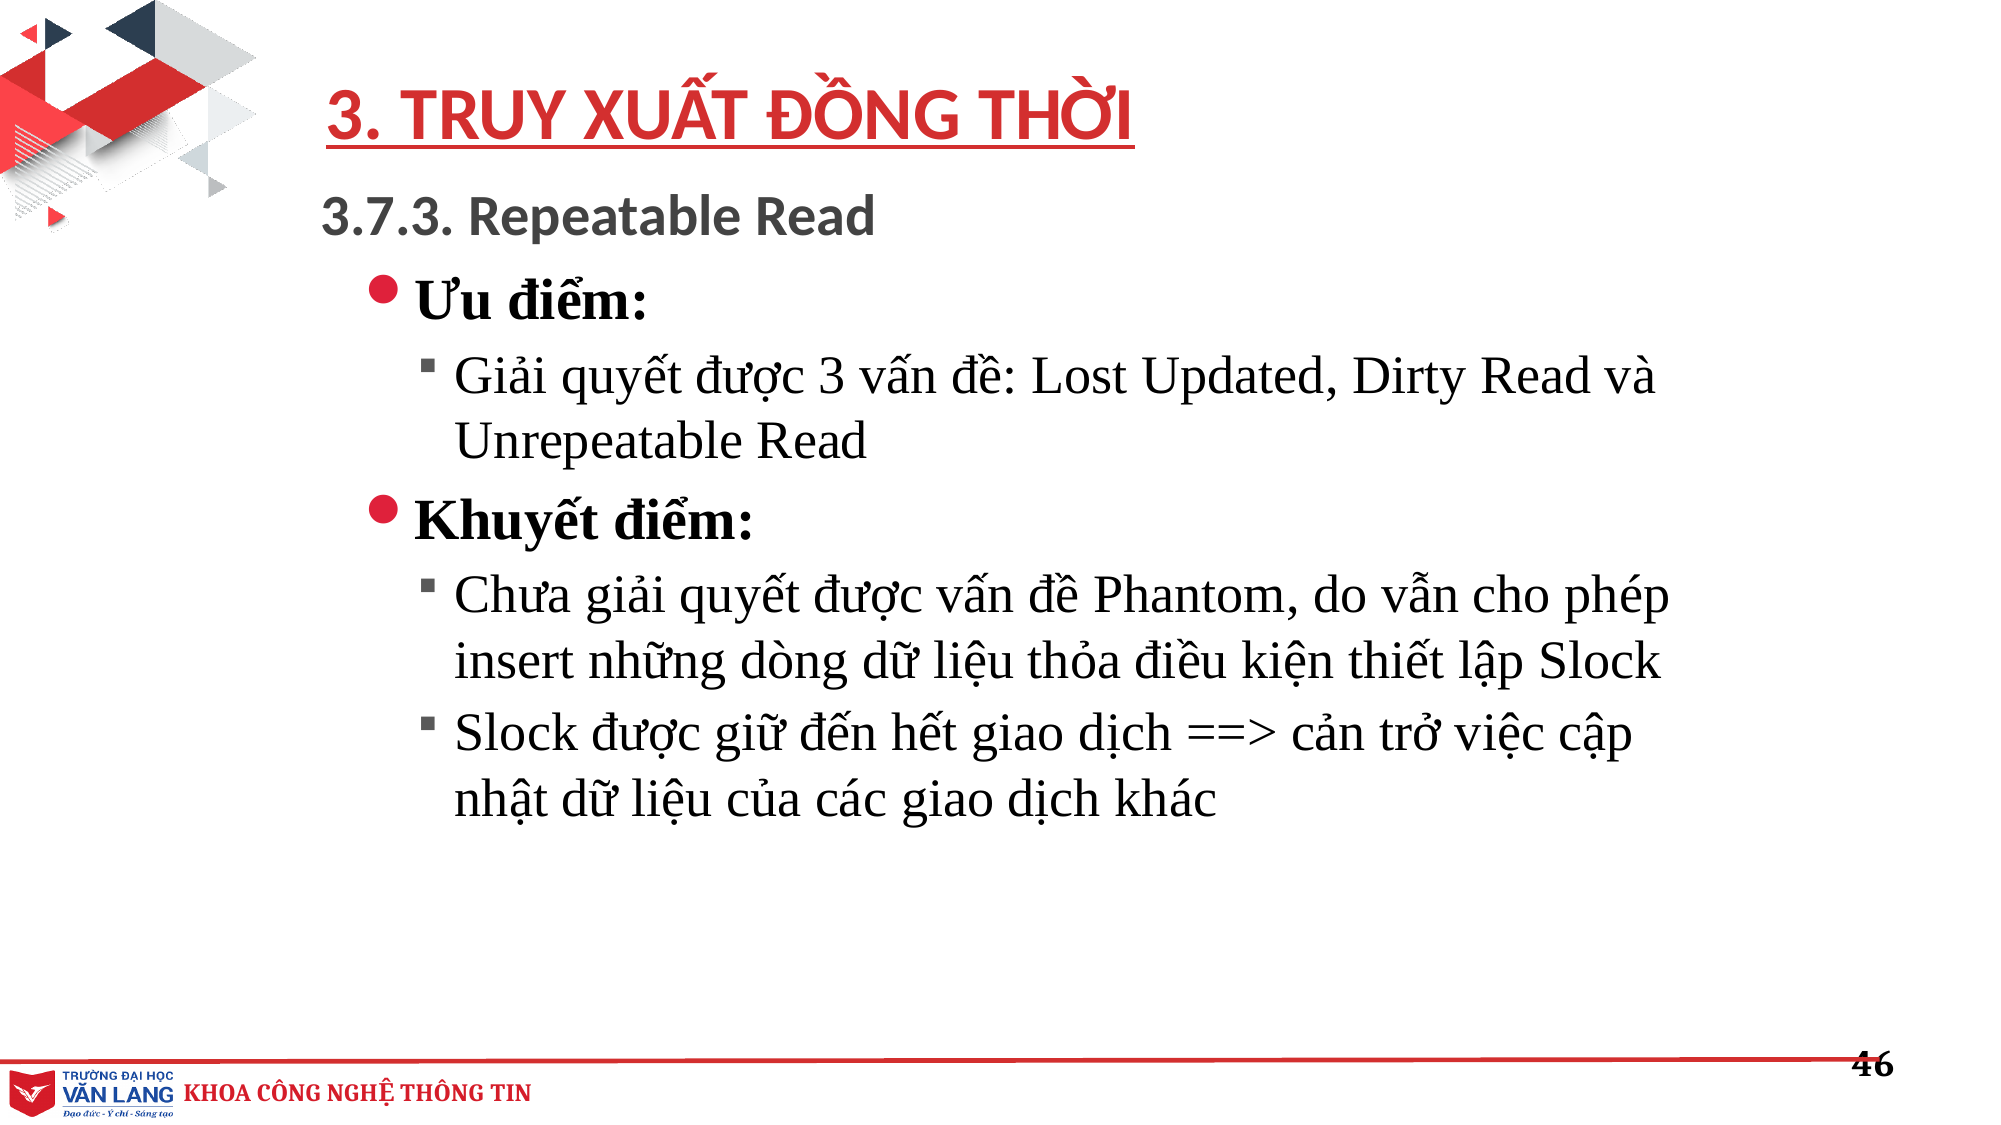

3. TRUY XUẤT ĐỒNG THỜI

3.7.3. Repeatable Read
Ưu điểm:
Giải quyết được 3 vấn đề: Lost Updated, Dirty Read và Unrepeatable Read
Khuyết điểm:
Chưa giải quyết được vấn đề Phantom, do vẫn cho phép insert những dòng dữ liệu thỏa điều kiện thiết lập Slock
Slock được giữ đến hết giao dịch ==> cản trở việc cập nhật dữ liệu của các giao dịch khác